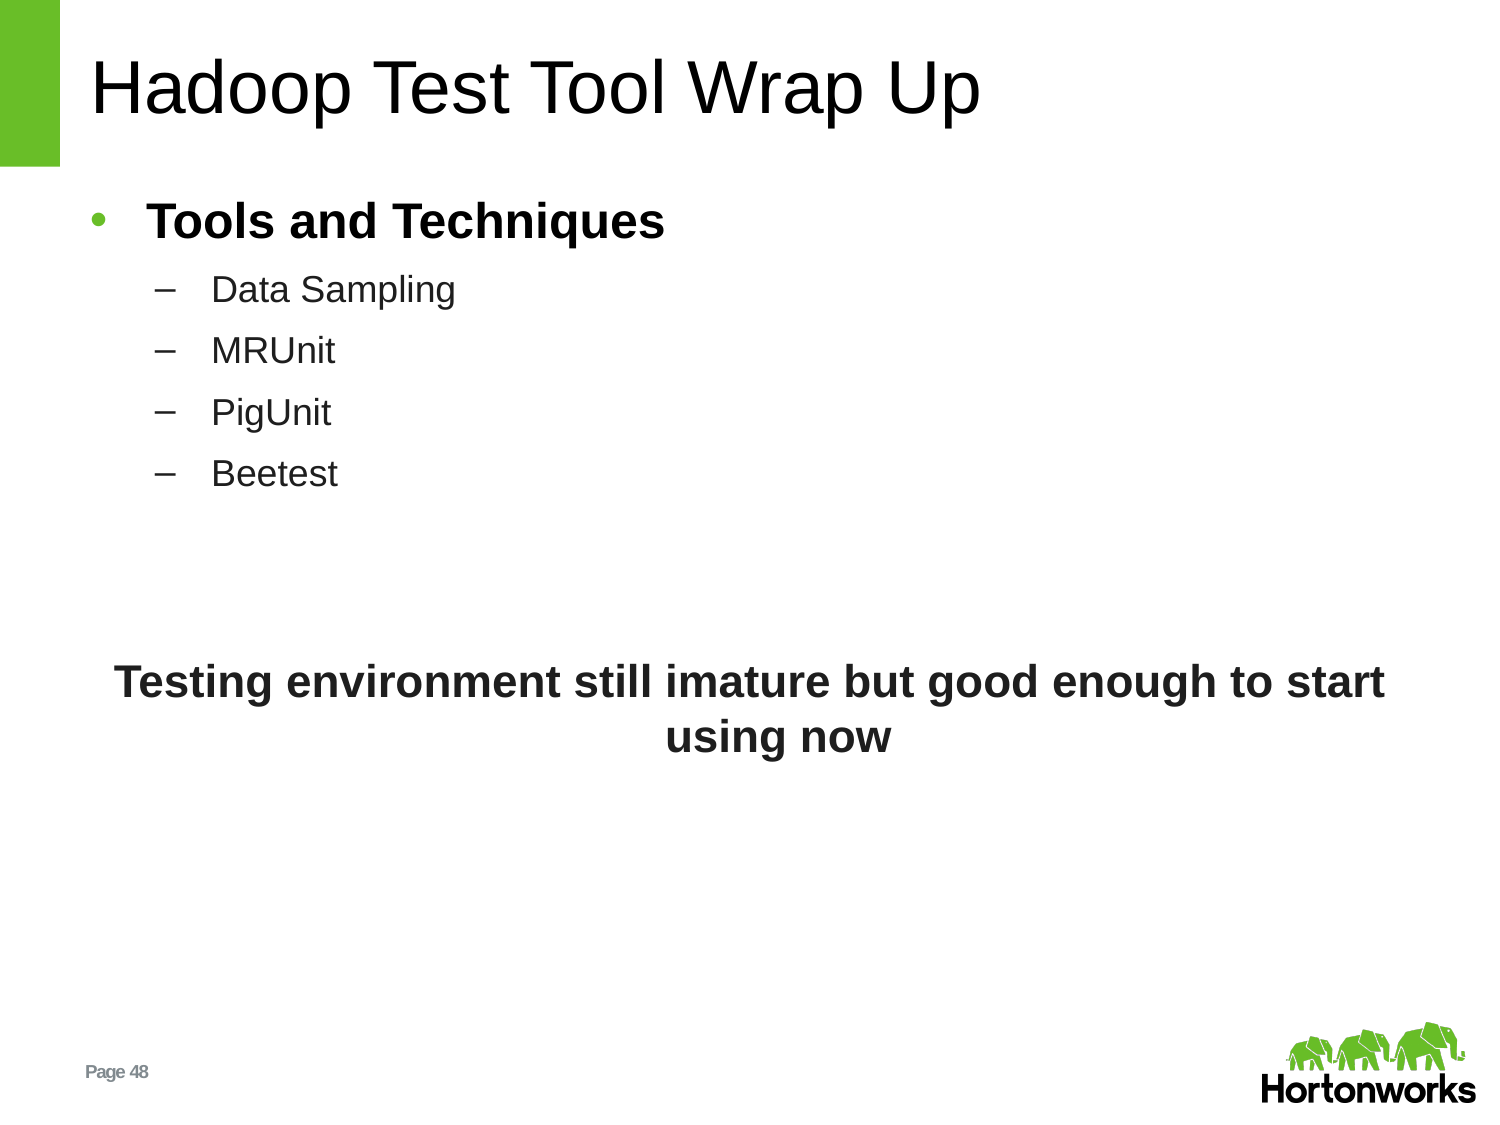

# Hadoop Test Tool Wrap Up
Tools and Techniques
Data Sampling
MRUnit
PigUnit
Beetest

Testing environment still imature but good enough to start using now